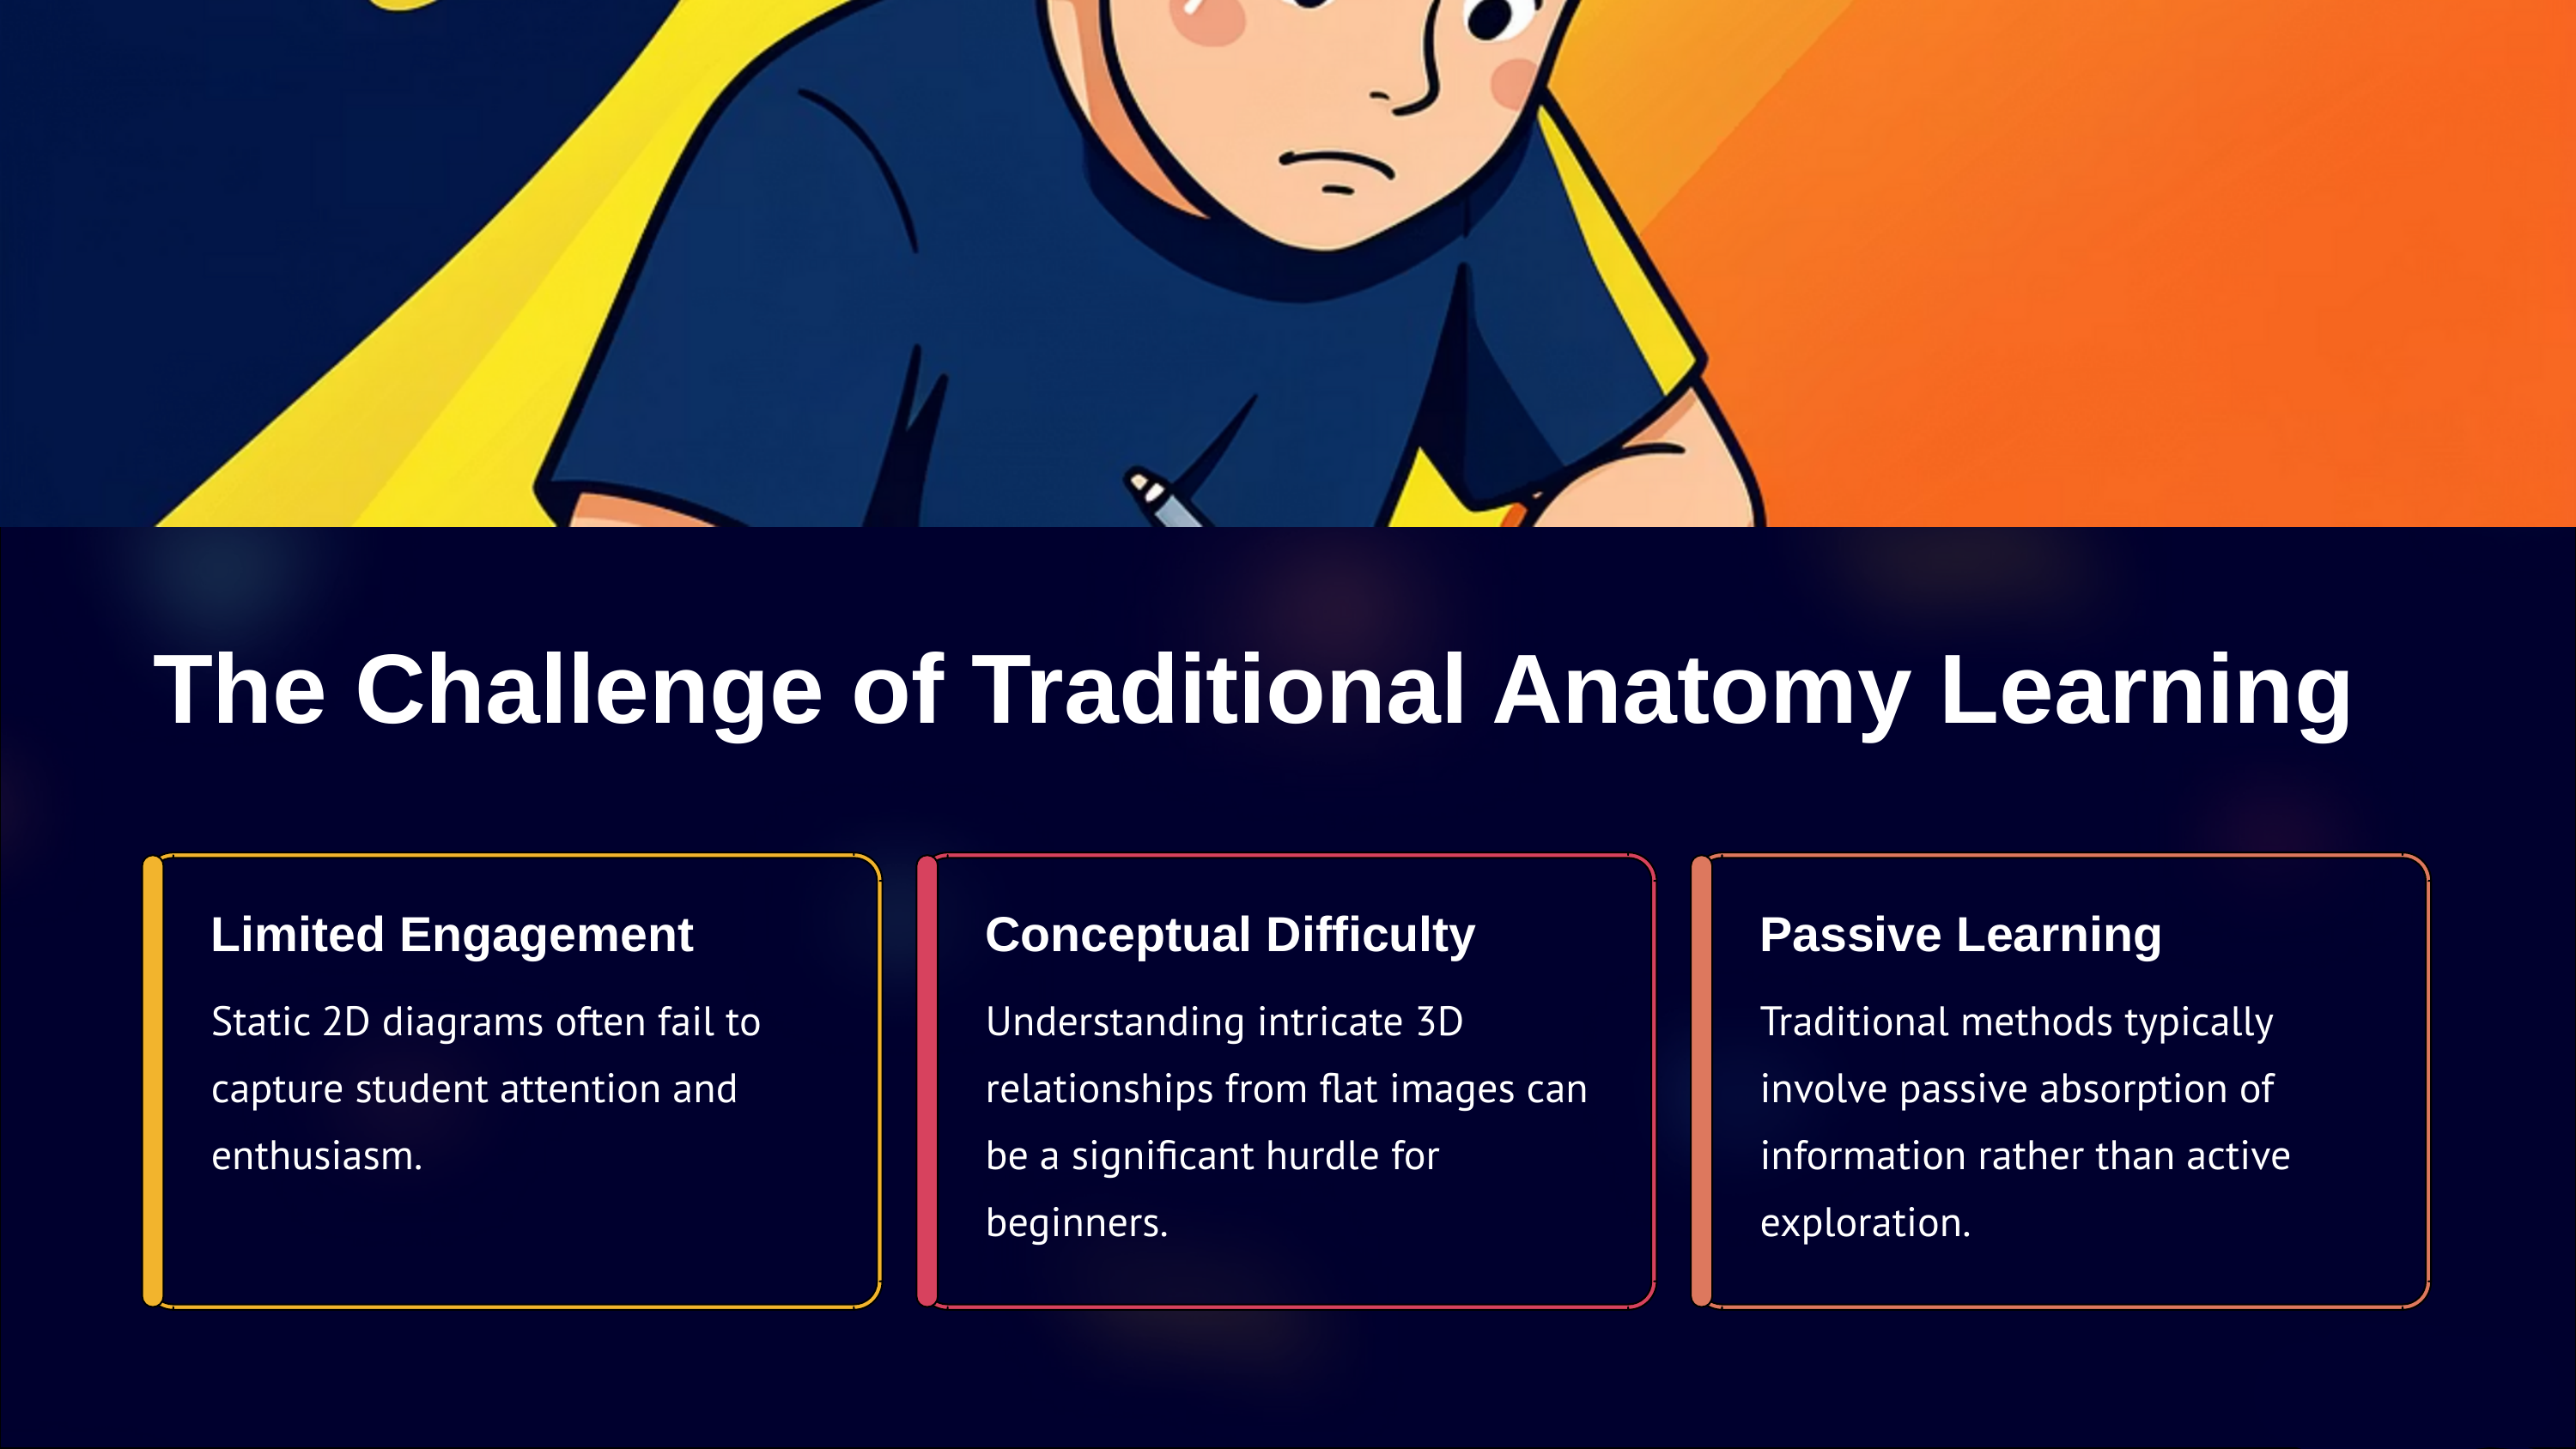

The Challenge of Traditional Anatomy Learning

Limited Engagement
Conceptual Difficulty
Passive Learning
Static 2D diagrams often fail to capture student attention and enthusiasm.
Understanding intricate 3D relationships from flat images can be a significant hurdle for beginners.
Traditional methods typically involve passive absorption of information rather than active exploration.